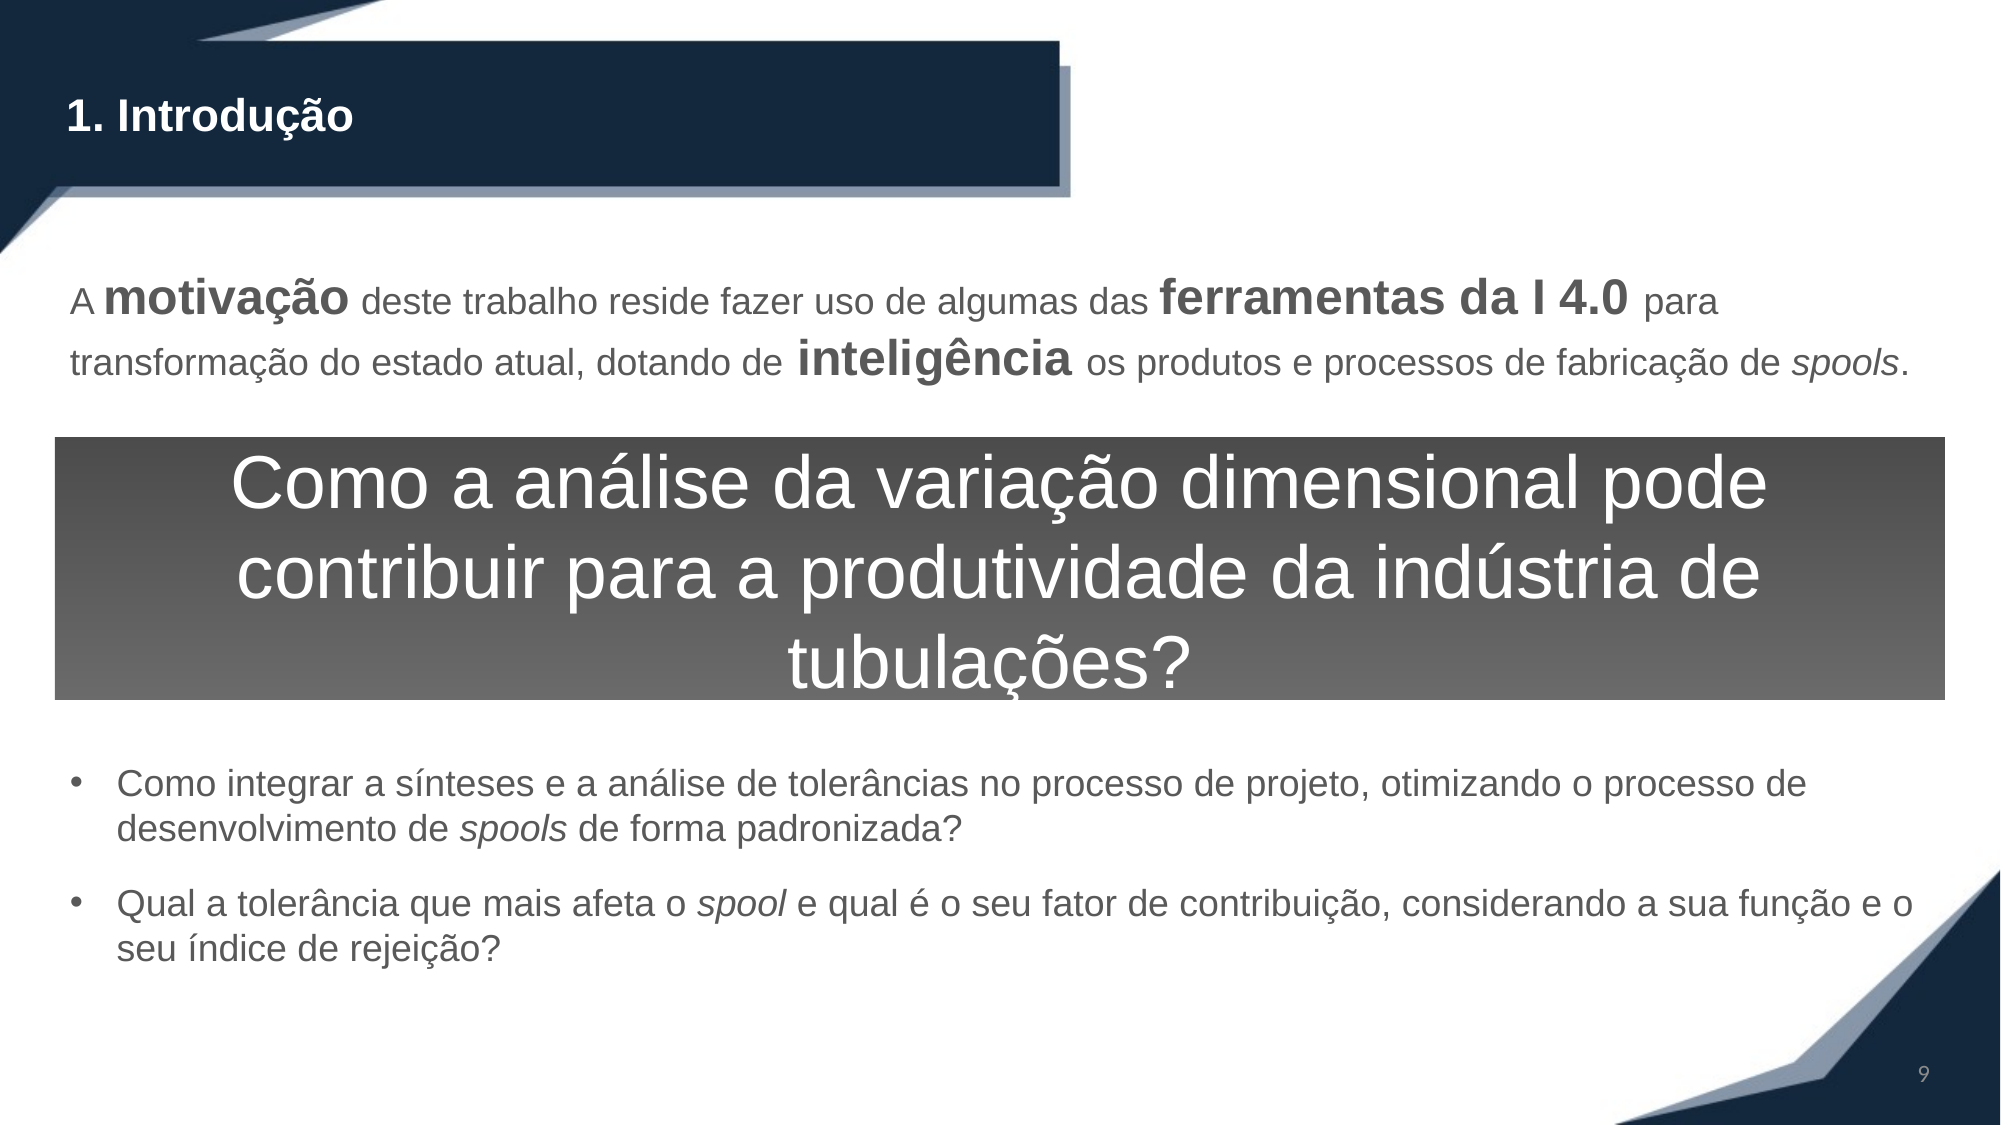

1. Introdução
A motivação deste trabalho reside fazer uso de algumas das ferramentas da I 4.0 para transformação do estado atual, dotando de inteligência os produtos e processos de fabricação de spools.
Como a análise da variação dimensional pode contribuir para a produtividade da indústria de tubulações?
Como integrar a sínteses e a análise de tolerâncias no processo de projeto, otimizando o processo de desenvolvimento de spools de forma padronizada?

Qual a tolerância que mais afeta o spool e qual é o seu fator de contribuição, considerando a sua função e o seu índice de rejeição?
9